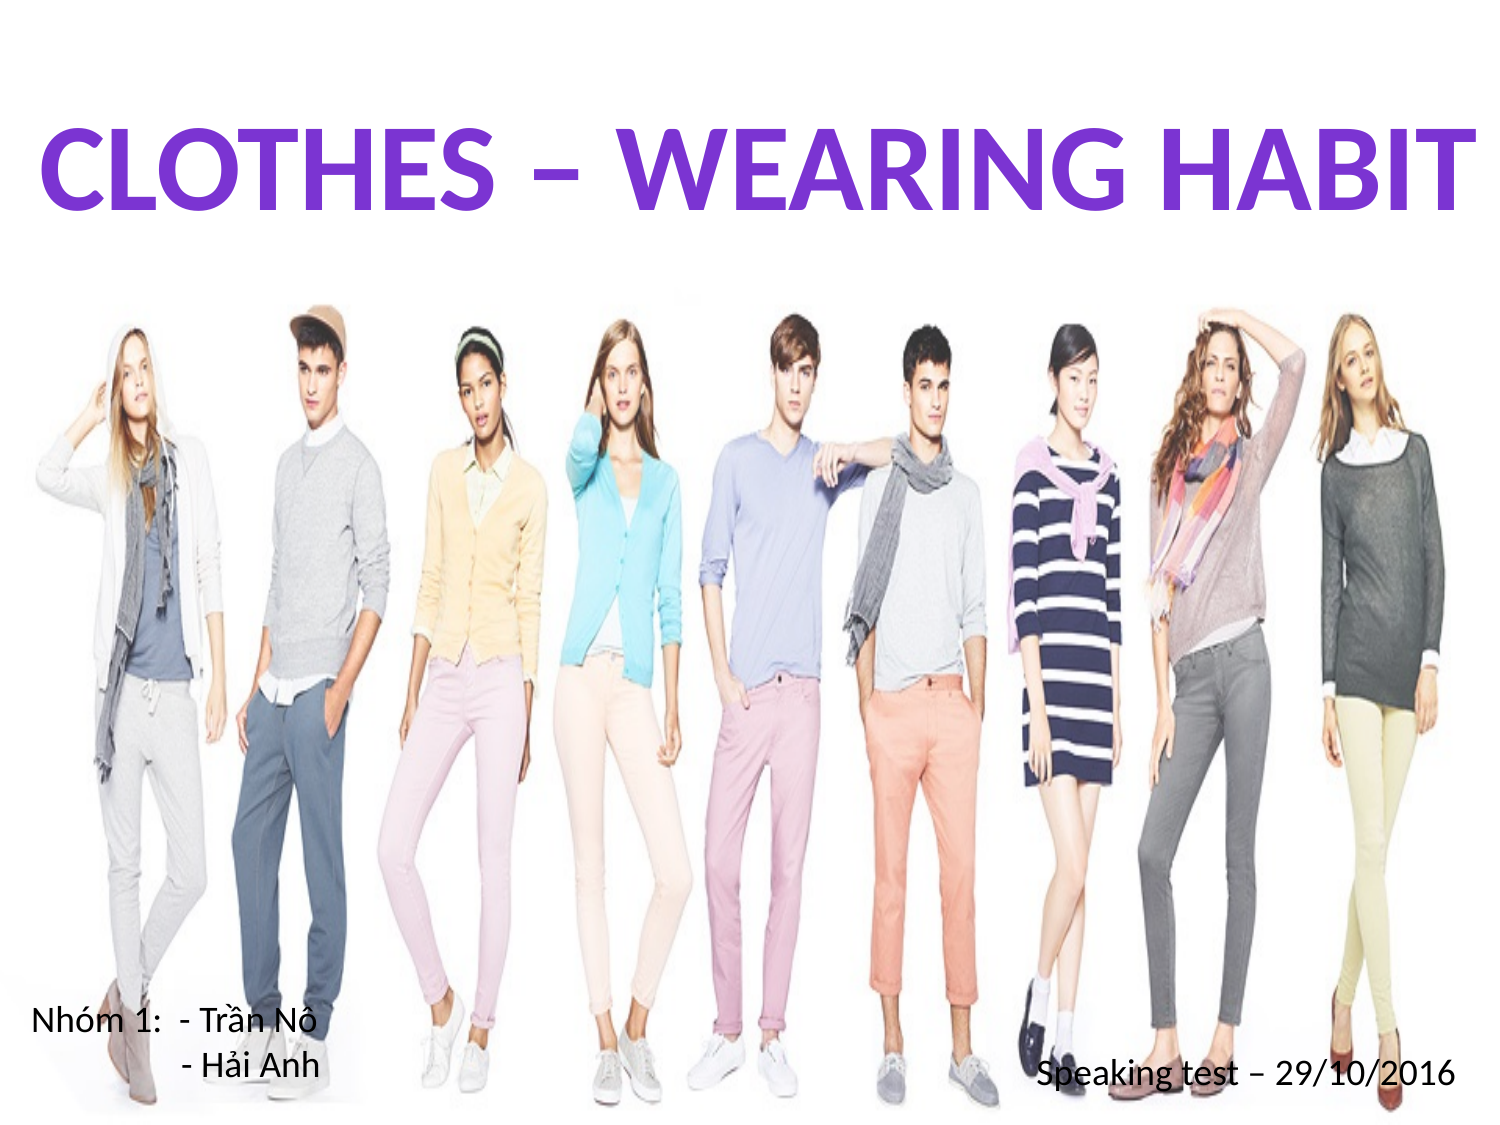

Clothes – Wearing habit
Nhóm 1:  - Trần Nô
	- Hải Anh
Speaking test – 29/10/2016